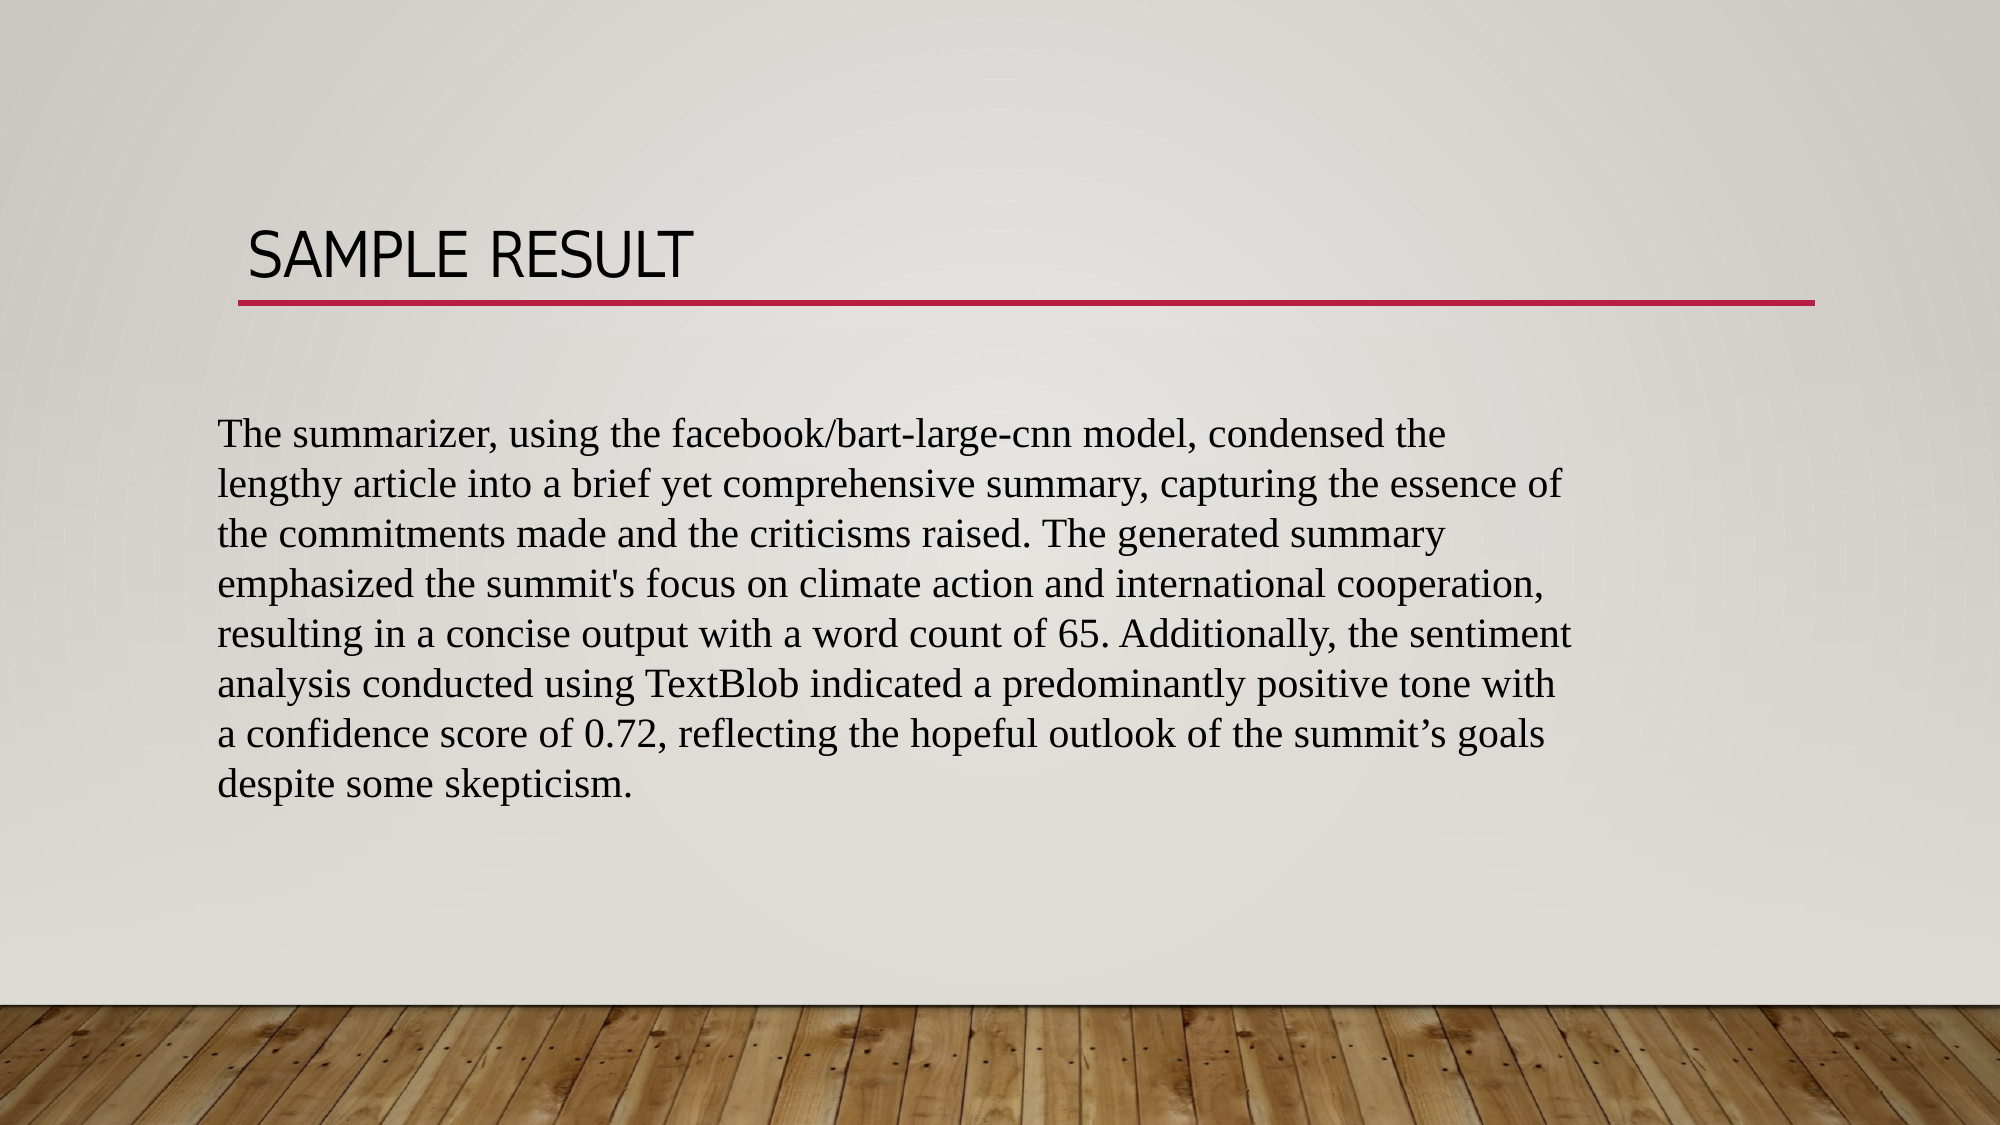

# Sample result
The summarizer, using the facebook/bart-large-cnn model, condensed the lengthy article into a brief yet comprehensive summary, capturing the essence of the commitments made and the criticisms raised. The generated summary emphasized the summit's focus on climate action and international cooperation, resulting in a concise output with a word count of 65. Additionally, the sentiment analysis conducted using TextBlob indicated a predominantly positive tone with a confidence score of 0.72, reflecting the hopeful outlook of the summit’s goals despite some skepticism.